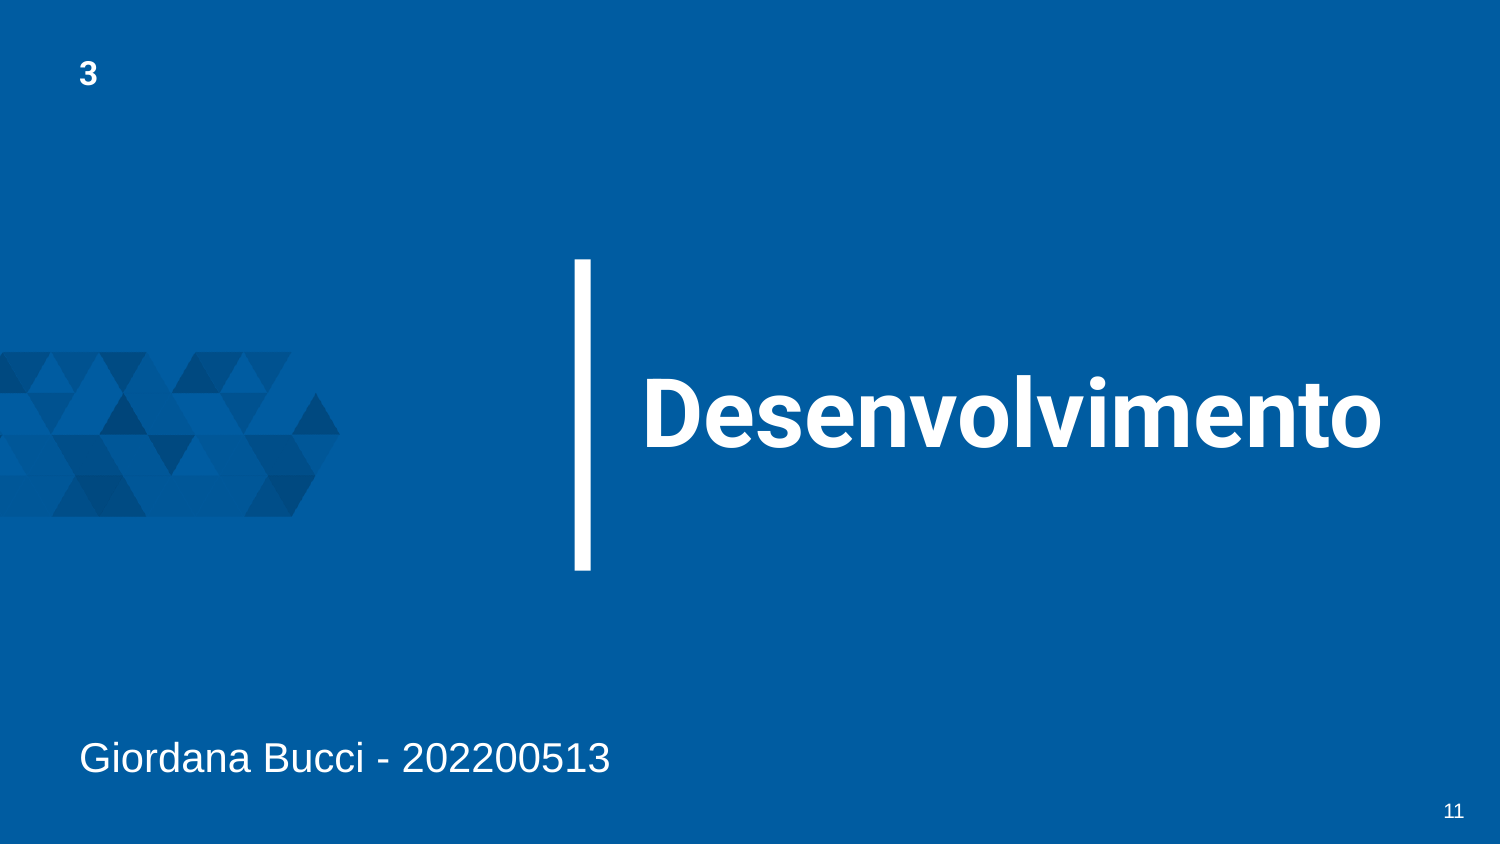

3
# Desenvolvimento
Giordana Bucci - 202200513
11